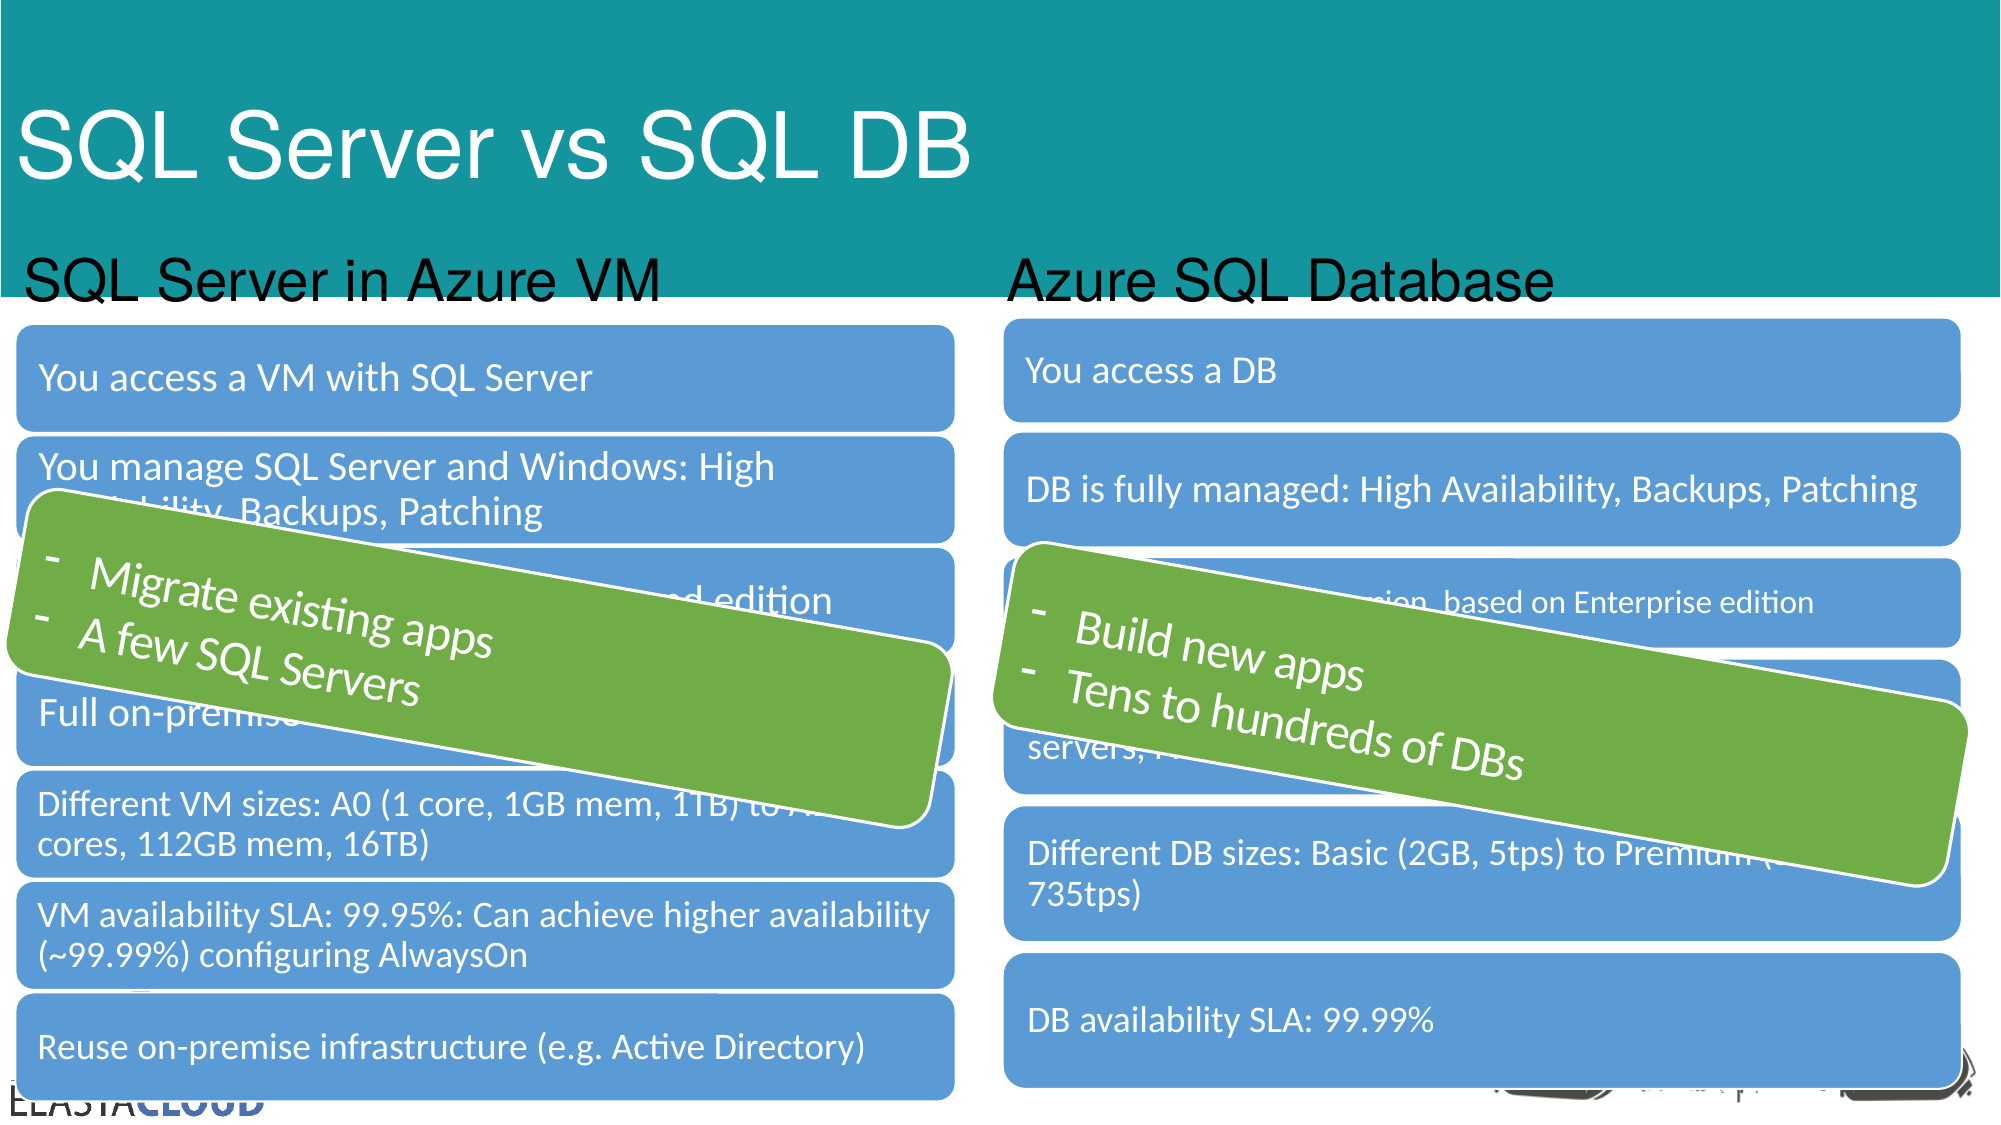

# SQL Server vs SQL DB
Azure SQL Database
SQL Server in Azure VM
You access a DB
DB is fully managed: High Availability, Backups, Patching
Runs latest SQL Server version, based on Enterprise edition
Incomplete on-premise compatibility (e.g. no jobs, linked servers, FileStream)
Different DB sizes: Basic (2GB, 5tps) to Premium (500GB, 735tps)
DB availability SLA: 99.99%
You access a VM with SQL Server
You manage SQL Server and Windows: High Availability, Backups, Patching
You can run any SQL Server version and edition
Full on-premise compatibility
Different VM sizes: A0 (1 core, 1GB mem, 1TB) to A16 (16 cores, 112GB mem, 16TB)
VM availability SLA: 99.95%: Can achieve higher availability (~99.99%) configuring AlwaysOn
Reuse on-premise infrastructure (e.g. Active Directory)
Migrate existing apps
A few SQL Servers
Build new apps
Tens to hundreds of DBs